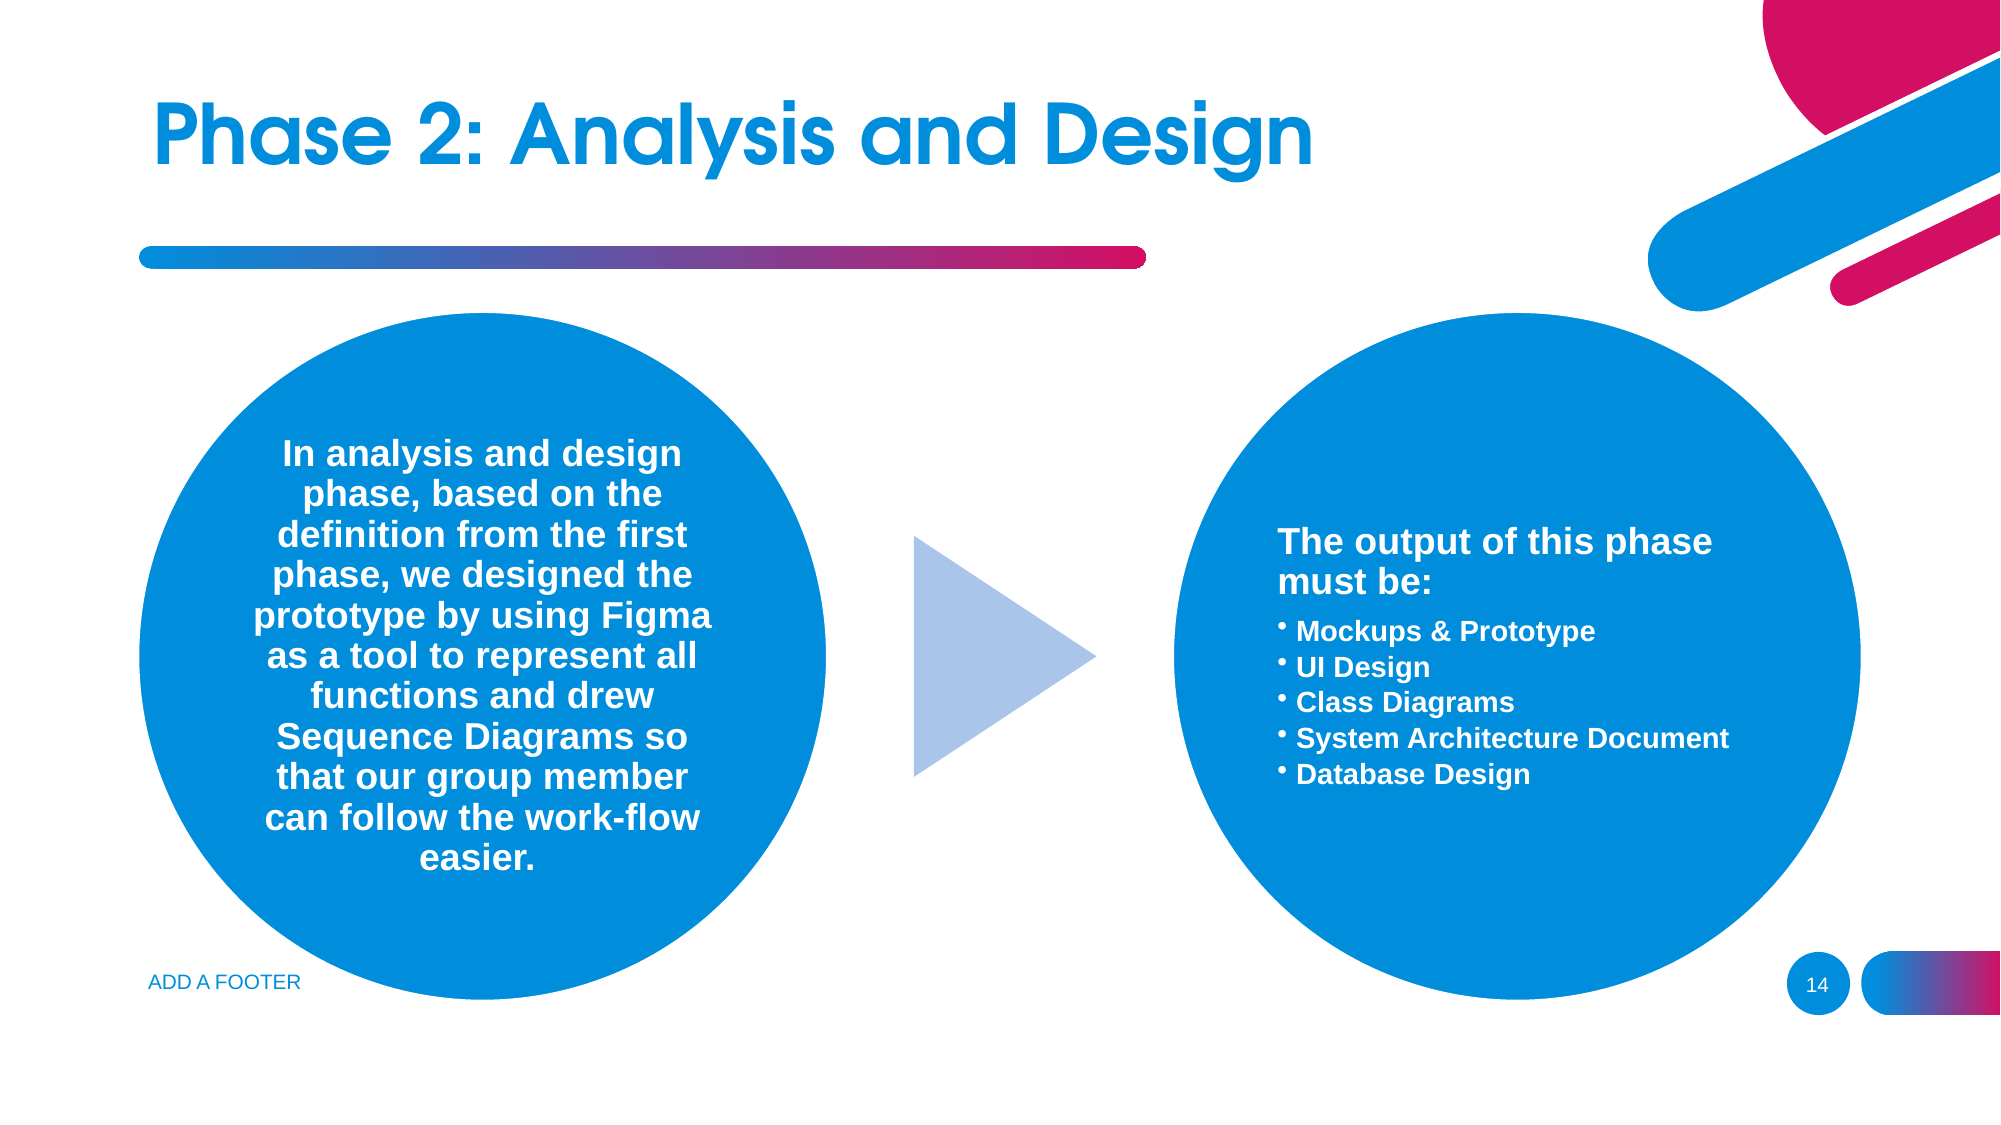

Phase 2: Analysis and Design
In analysis and design phase, based on the definition from the first phase, we designed the prototype by using Figma as a tool to represent all functions and drew Sequence Diagrams so that our group member can follow the work-flow easier.
The output of this phase must be:
Mockups & Prototype
UI Design
Class Diagrams
System Architecture Document
Database Design
ADD A FOOTER
14